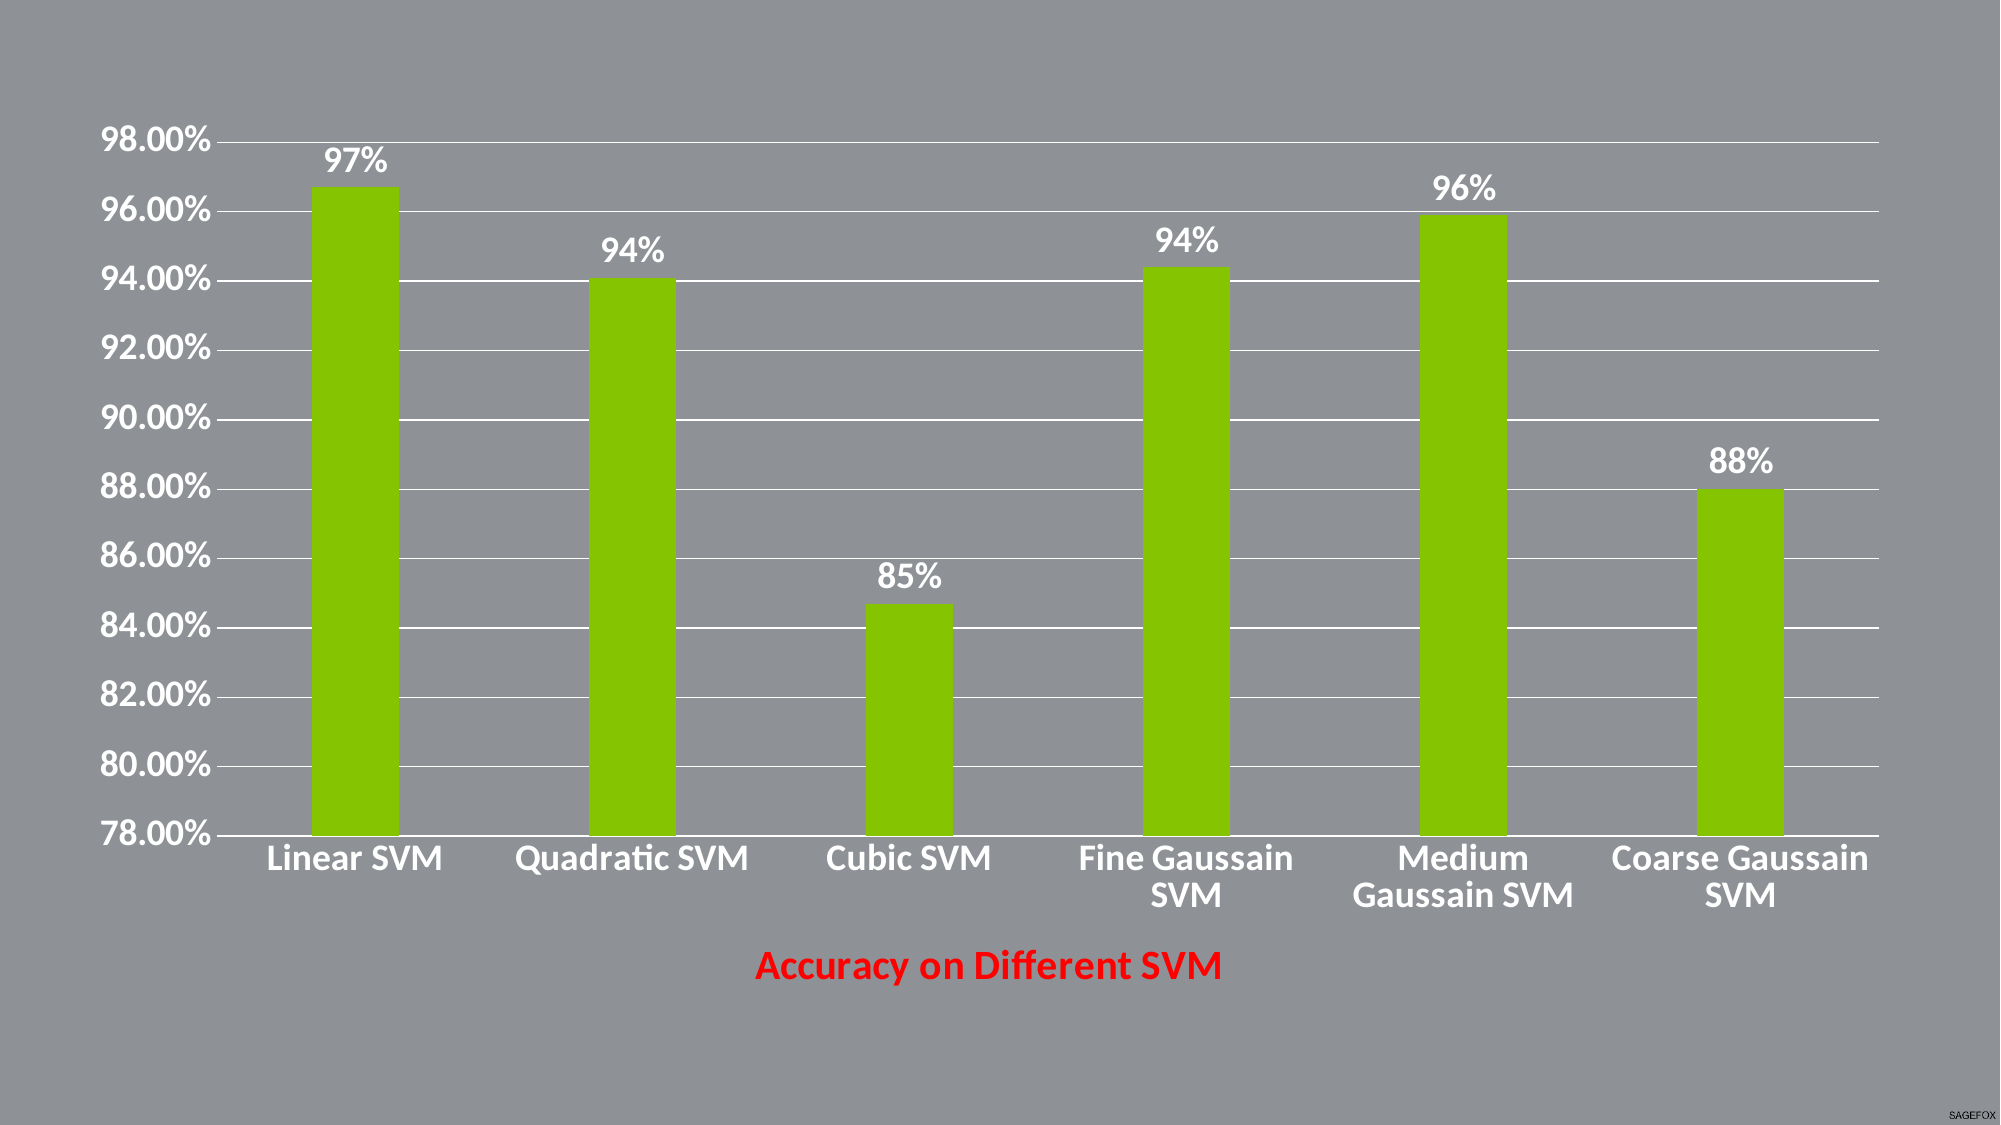

### Chart

| Category |  |
|---|---|
| Linear SVM | 0.967 |
| Quadratic SVM | 0.941 |
| Cubic SVM | 0.847 |
| Fine Gaussain SVM | 0.944 |
| Medium Gaussain SVM | 0.959 |
| Coarse Gaussain SVM | 0.88 |